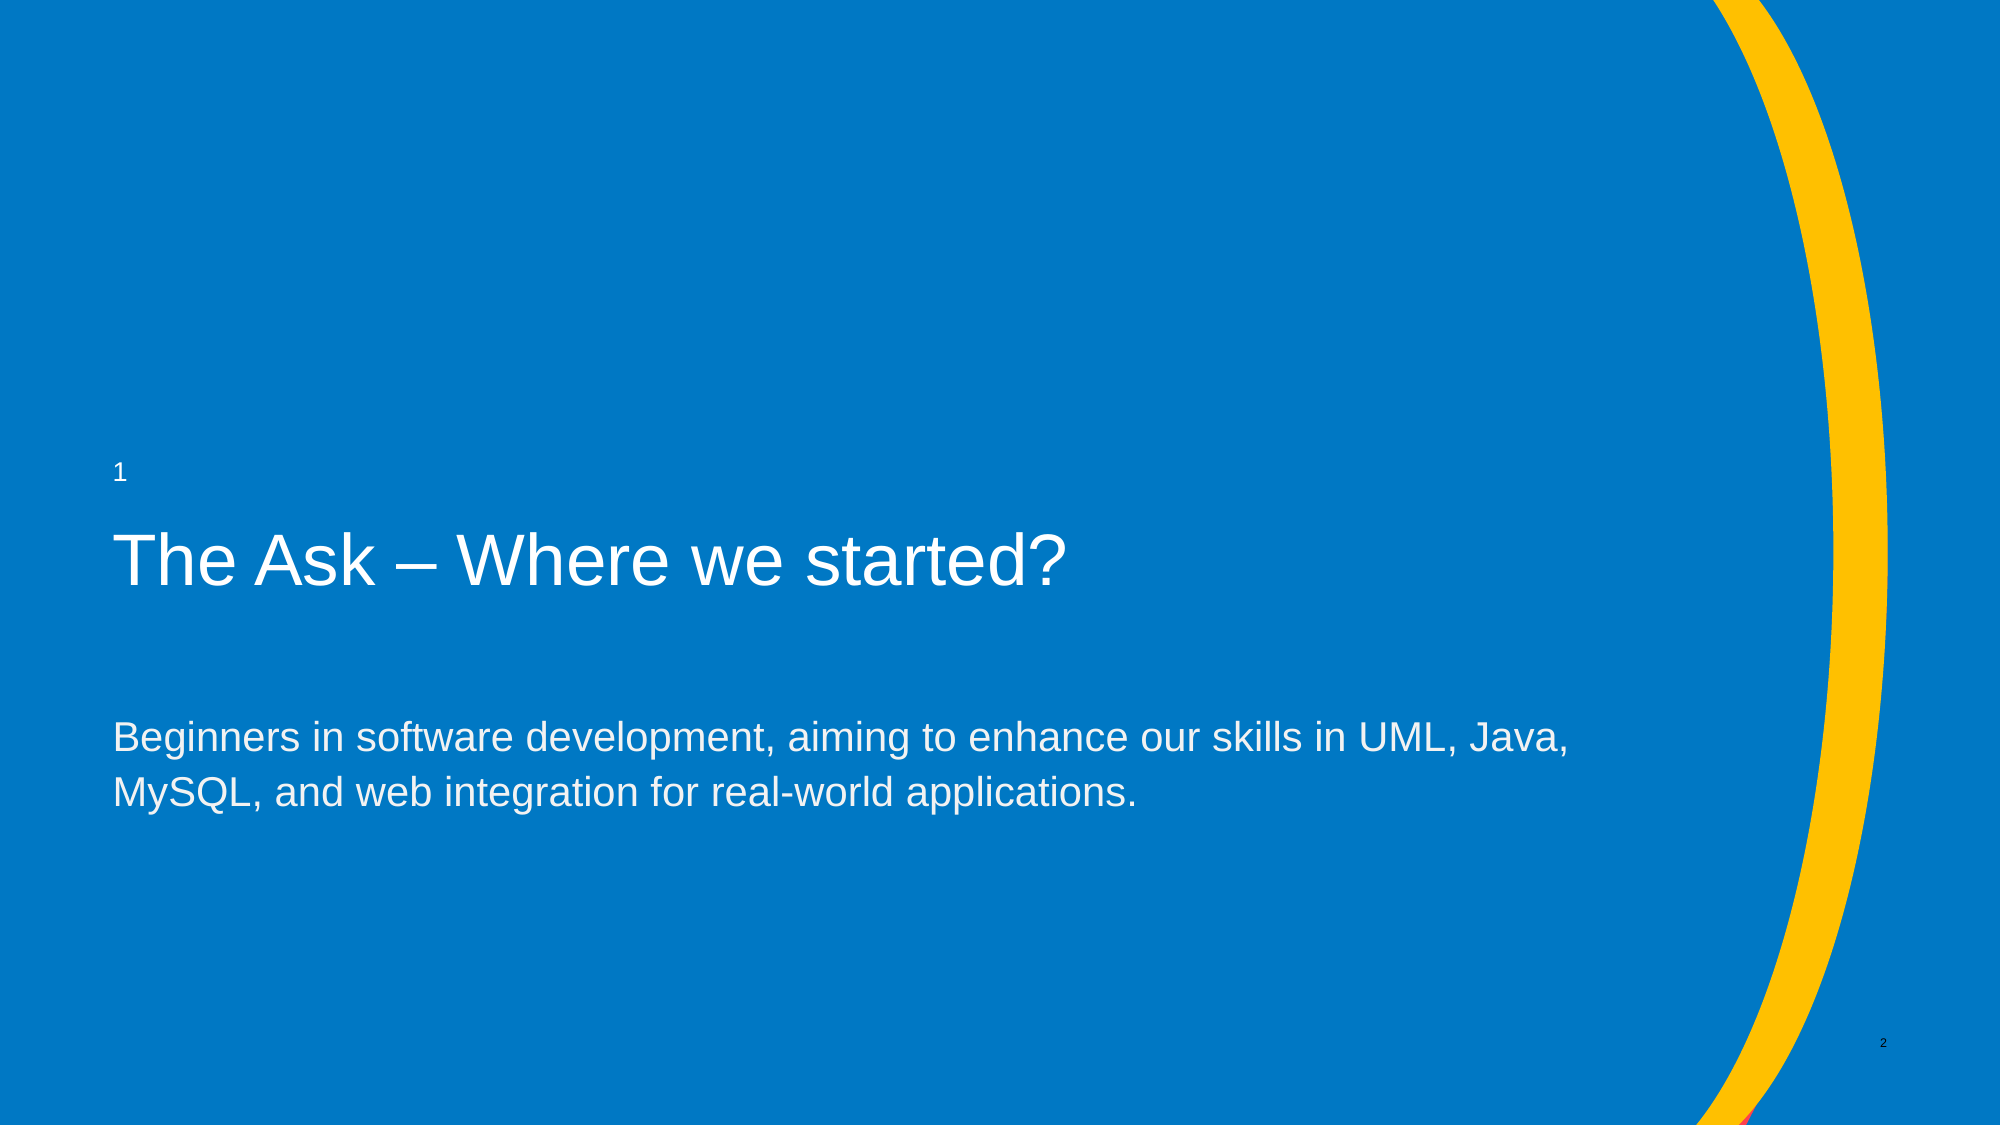

# 1
The Ask – Where we started?
Beginners in software development, aiming to enhance our skills in UML, Java, MySQL, and web integration for real-world applications.
2